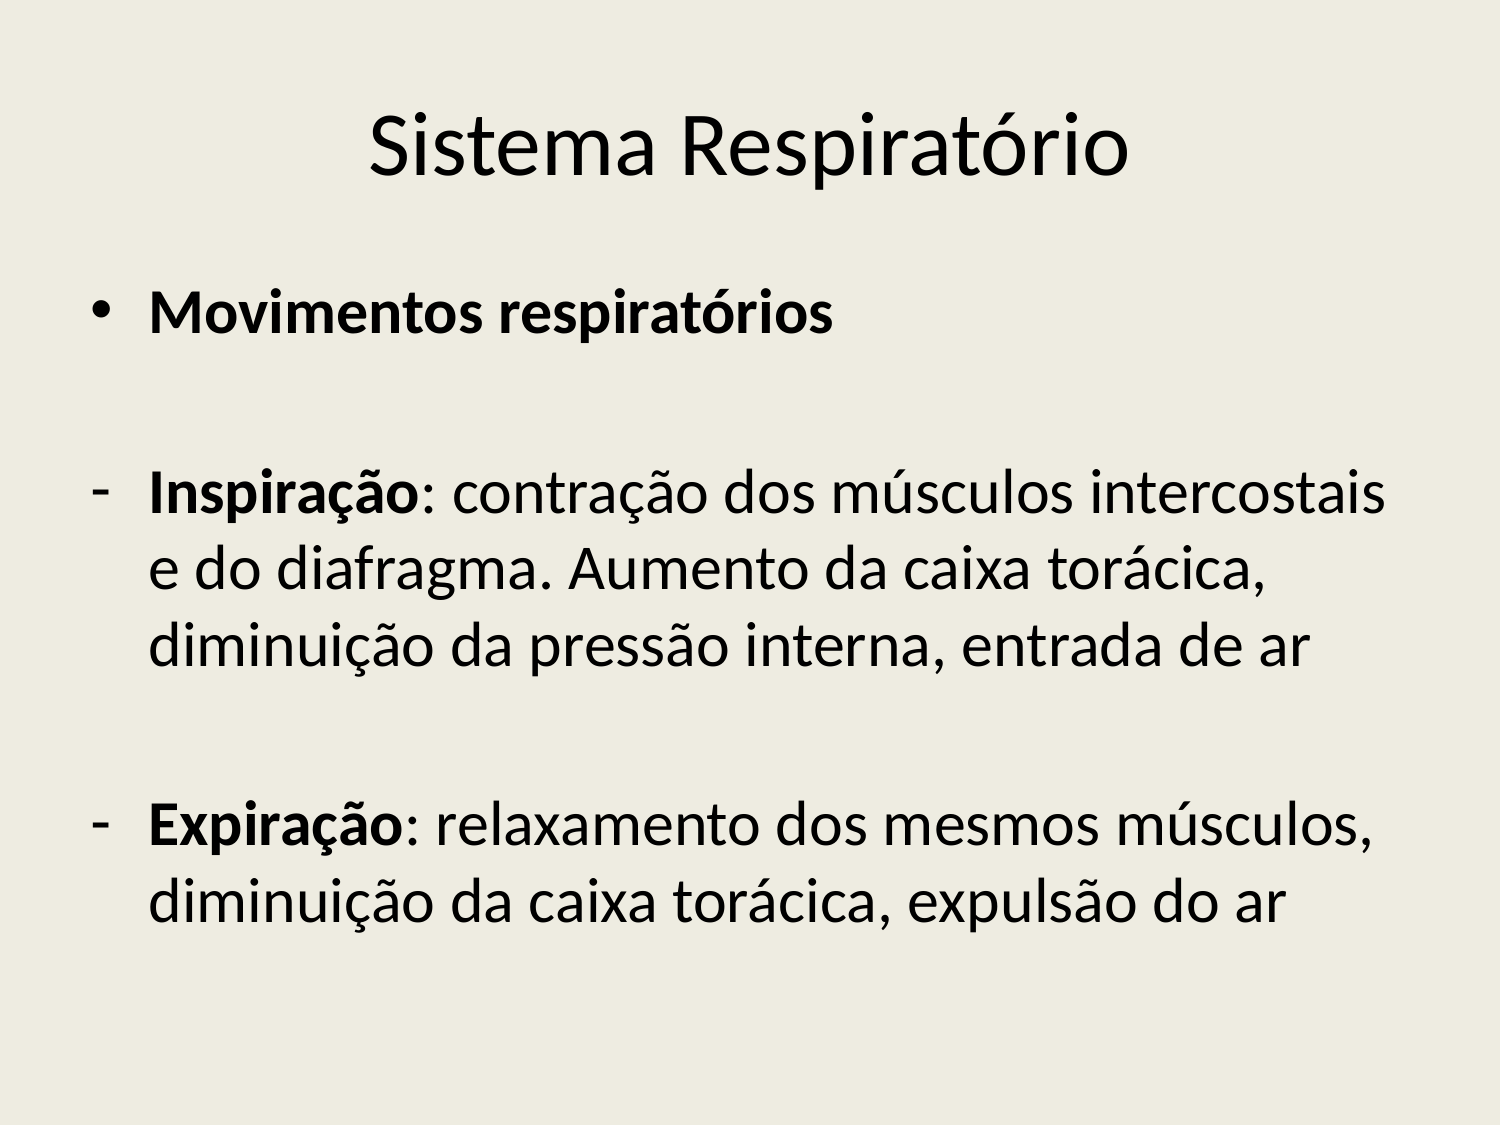

# Sistema Respiratório
Movimentos respiratórios

Inspiração: contração dos músculos intercostais e do diafragma. Aumento da caixa torácica, diminuição da pressão interna, entrada de ar

Expiração: relaxamento dos mesmos músculos, diminuição da caixa torácica, expulsão do ar